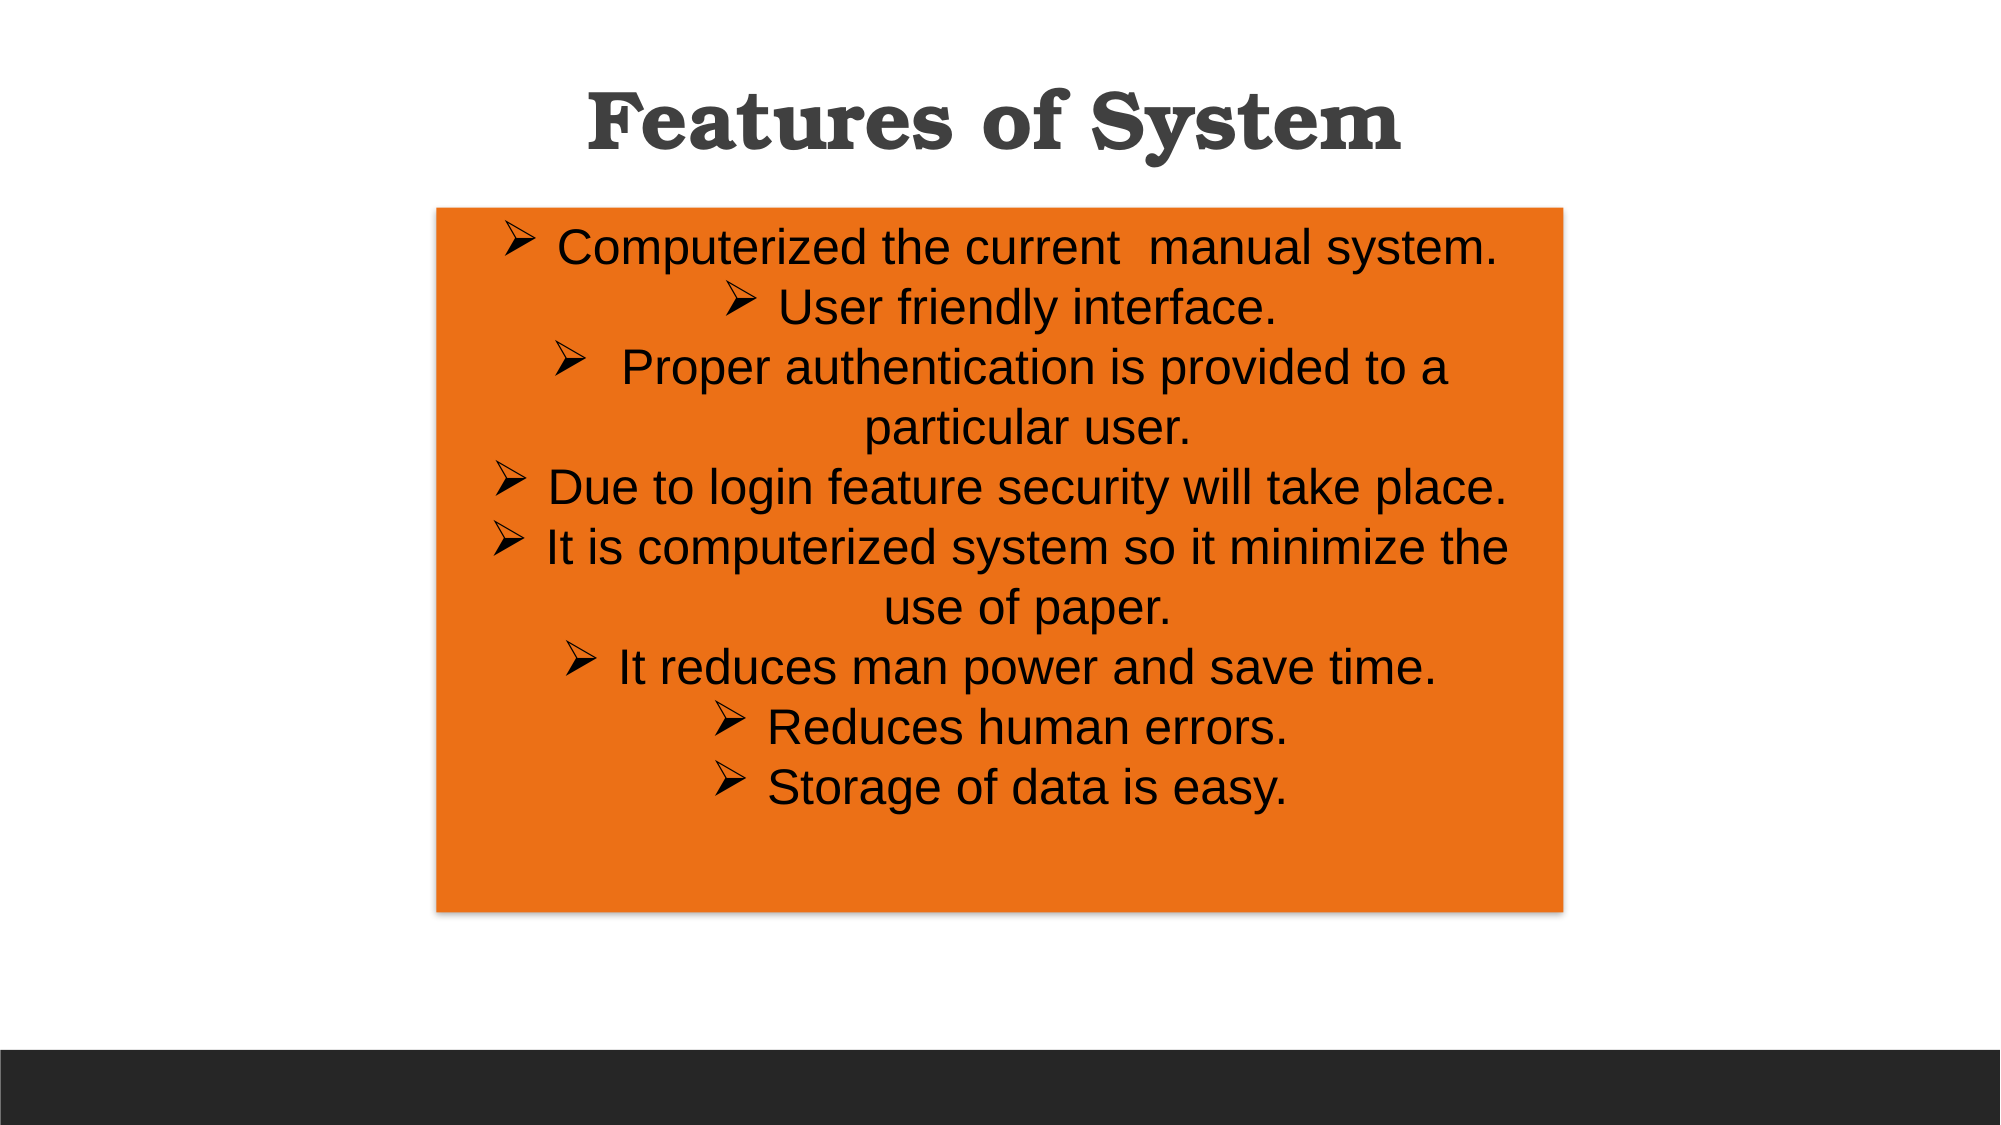

Features of System
Computerized the current  manual system.
User friendly interface.
 Proper authentication is provided to a particular user.
Due to login feature security will take place.
It is computerized system so it minimize the use of paper.
It reduces man power and save time.
Reduces human errors.
Storage of data is easy.